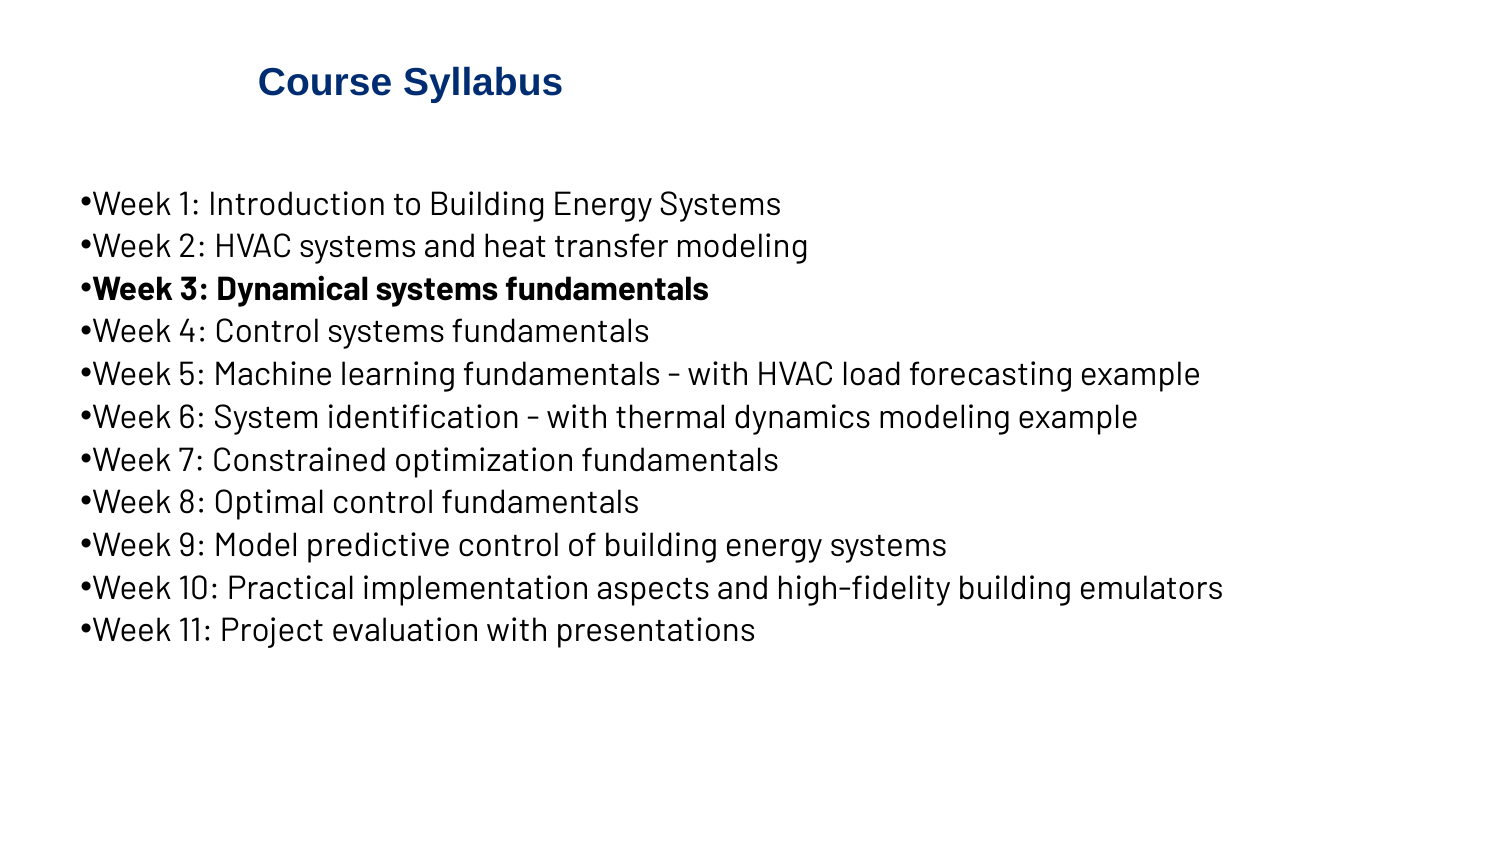

# Course Syllabus
Week 1: Introduction to Building Energy Systems
Week 2: HVAC systems and heat transfer modeling
Week 3: Dynamical systems fundamentals
Week 4: Control systems fundamentals
Week 5: Machine learning fundamentals - with HVAC load forecasting example
Week 6: System identification - with thermal dynamics modeling example
Week 7: Constrained optimization fundamentals
Week 8: Optimal control fundamentals
Week 9: Model predictive control of building energy systems
Week 10: Practical implementation aspects and high-fidelity building emulators
Week 11: Project evaluation with presentations